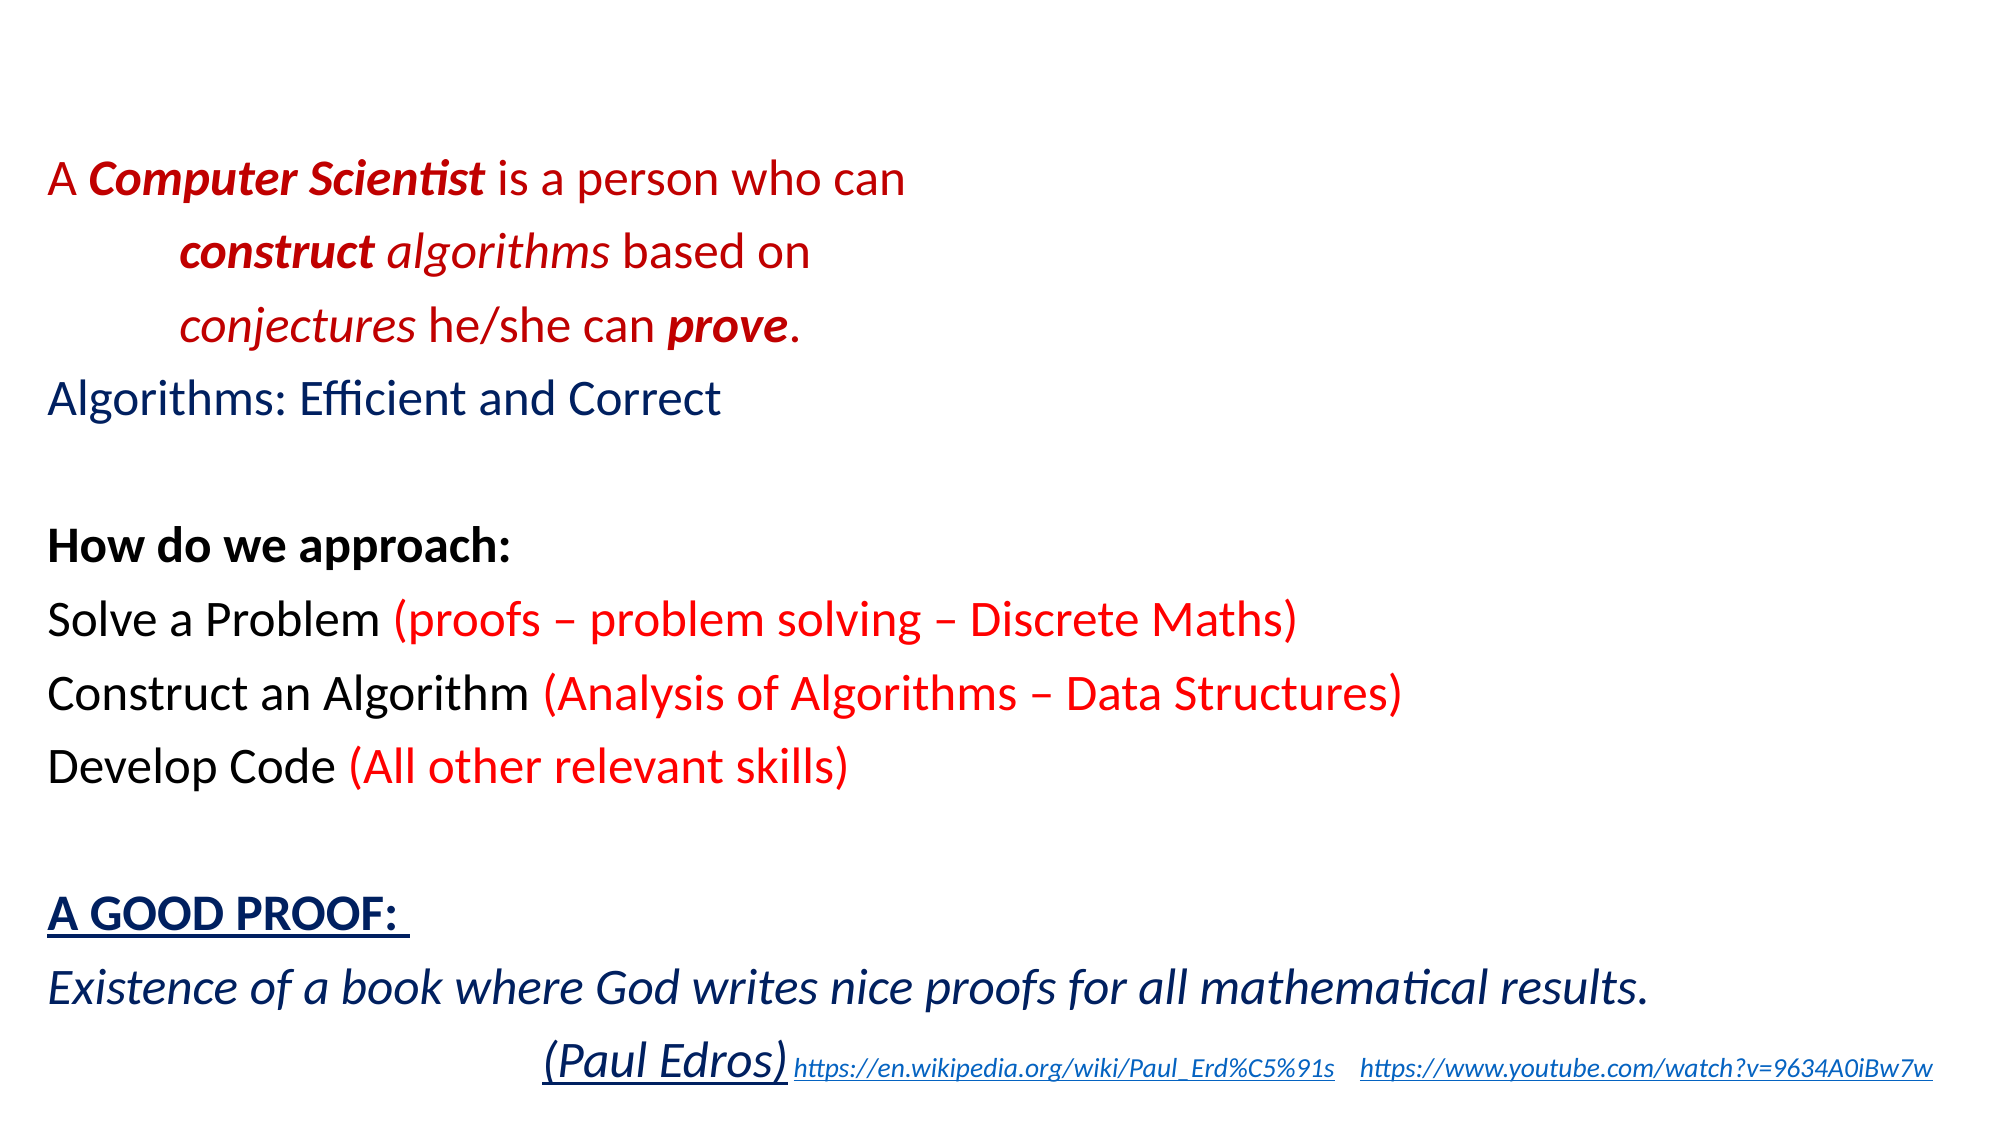

A Computer Scientist is a person who can
	construct algorithms based on
		conjectures he/she can prove.
Algorithms: Efficient and Correct

How do we approach:
Solve a Problem (proofs – problem solving – Discrete Maths)
Construct an Algorithm (Analysis of Algorithms – Data Structures)
Develop Code (All other relevant skills)

A GOOD PROOF:
Existence of a book where God writes nice proofs for all mathematical results.
(Paul Edros) https://en.wikipedia.org/wiki/Paul_Erd%C5%91s    https://www.youtube.com/watch?v=9634A0iBw7w